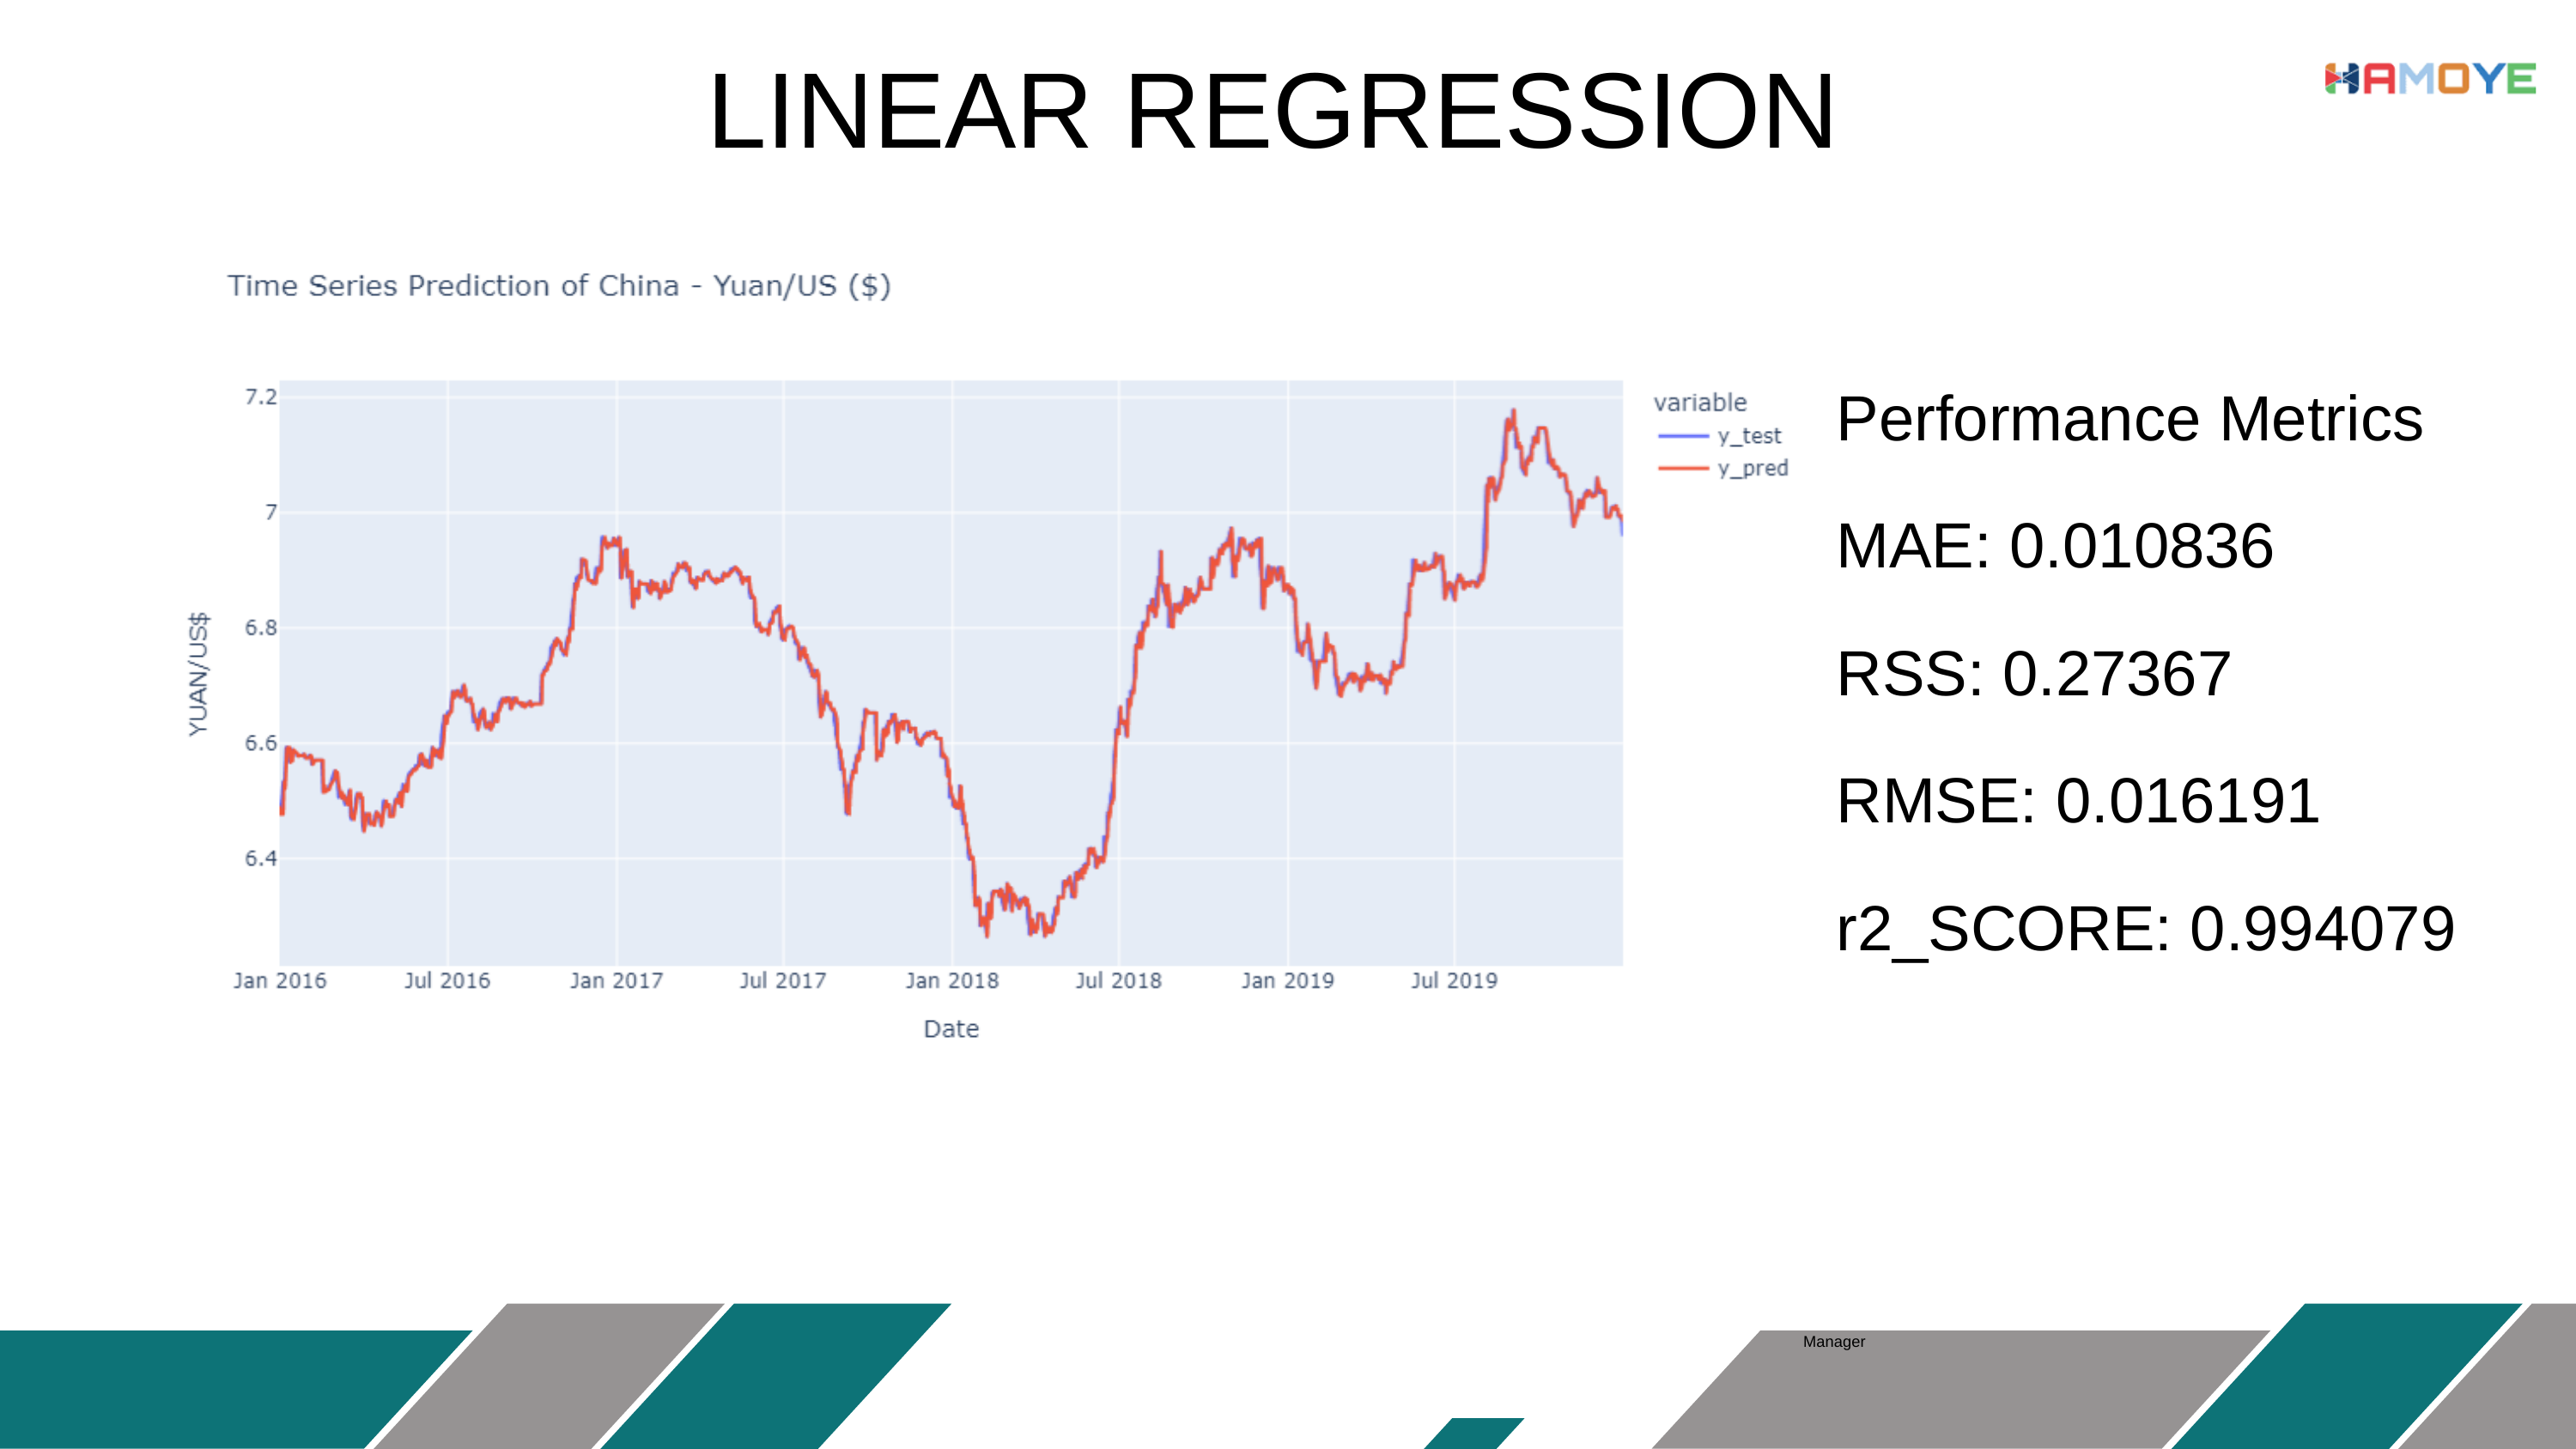

LINEAR REGRESSION

Performance Metrics
MAE: 0.010836
RSS: 0.27367
RMSE: 0.016191
r2_SCORE: 0.994079

Manager